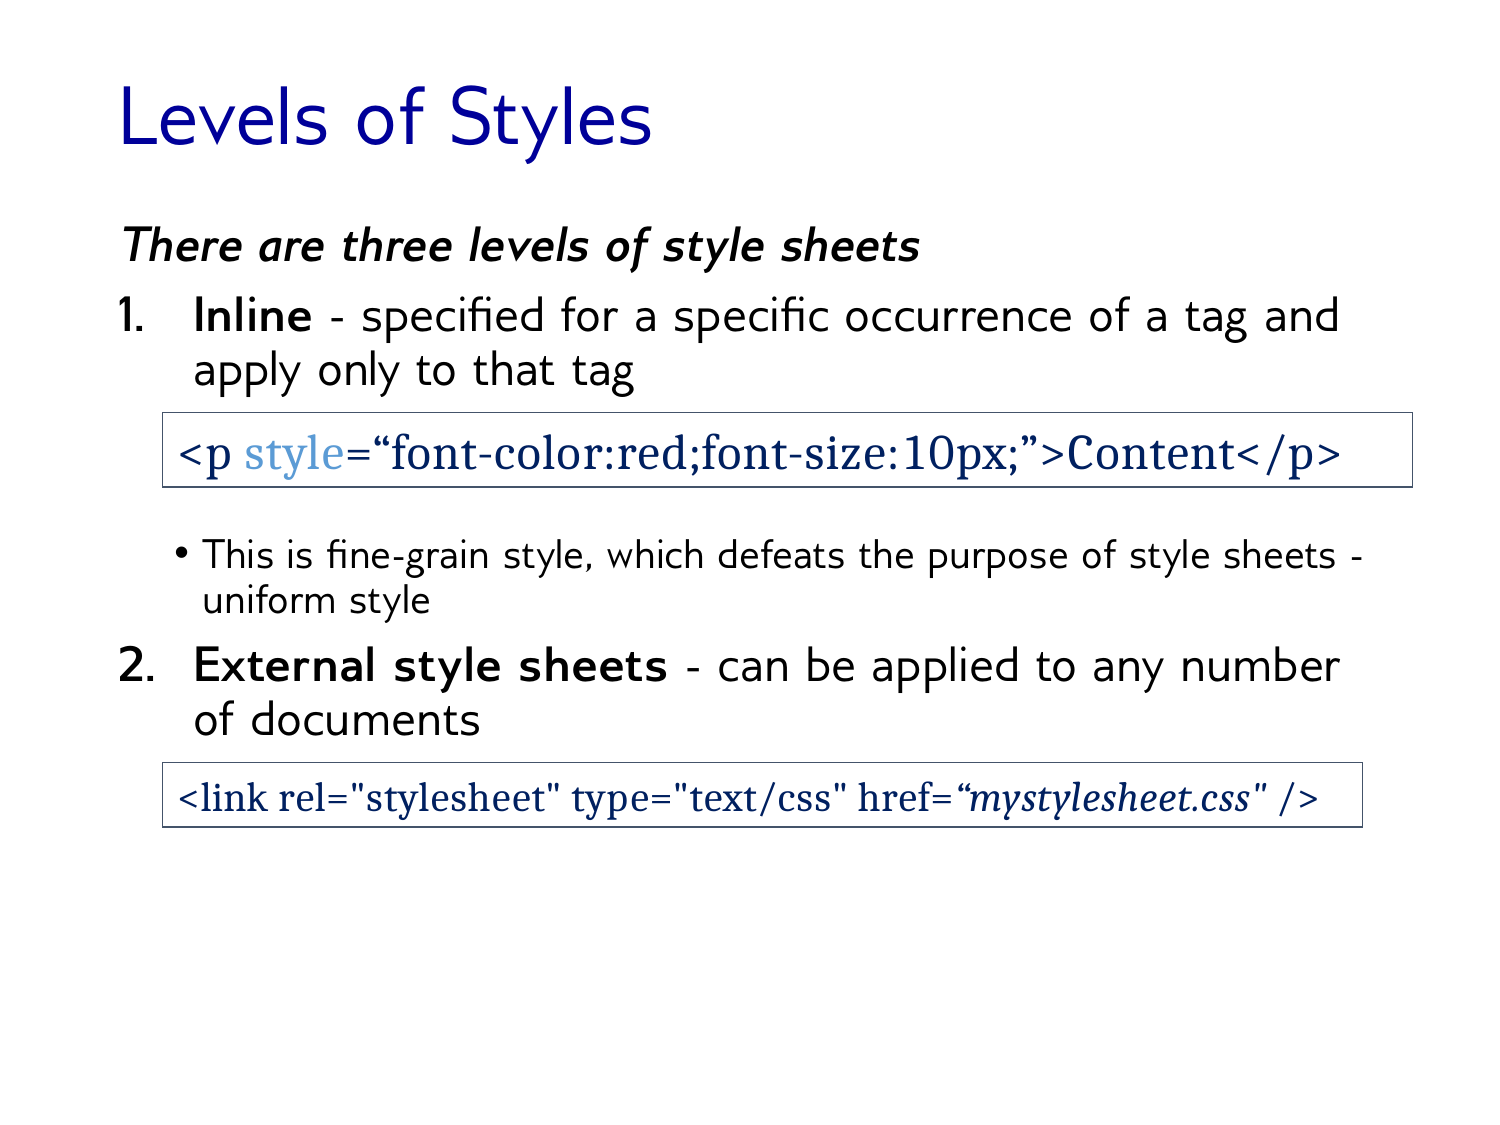

# Levels of Styles
There are three levels of style sheets
Inline - specified for a specific occurrence of a tag and apply only to that tag

This is fine-grain style, which defeats the purpose of style sheets - uniform style
External style sheets - can be applied to any number of documents

<p style=“font-color:red;font-size:10px;”>Content</p>
<link rel="stylesheet" type="text/css" href=“mystylesheet.css" />